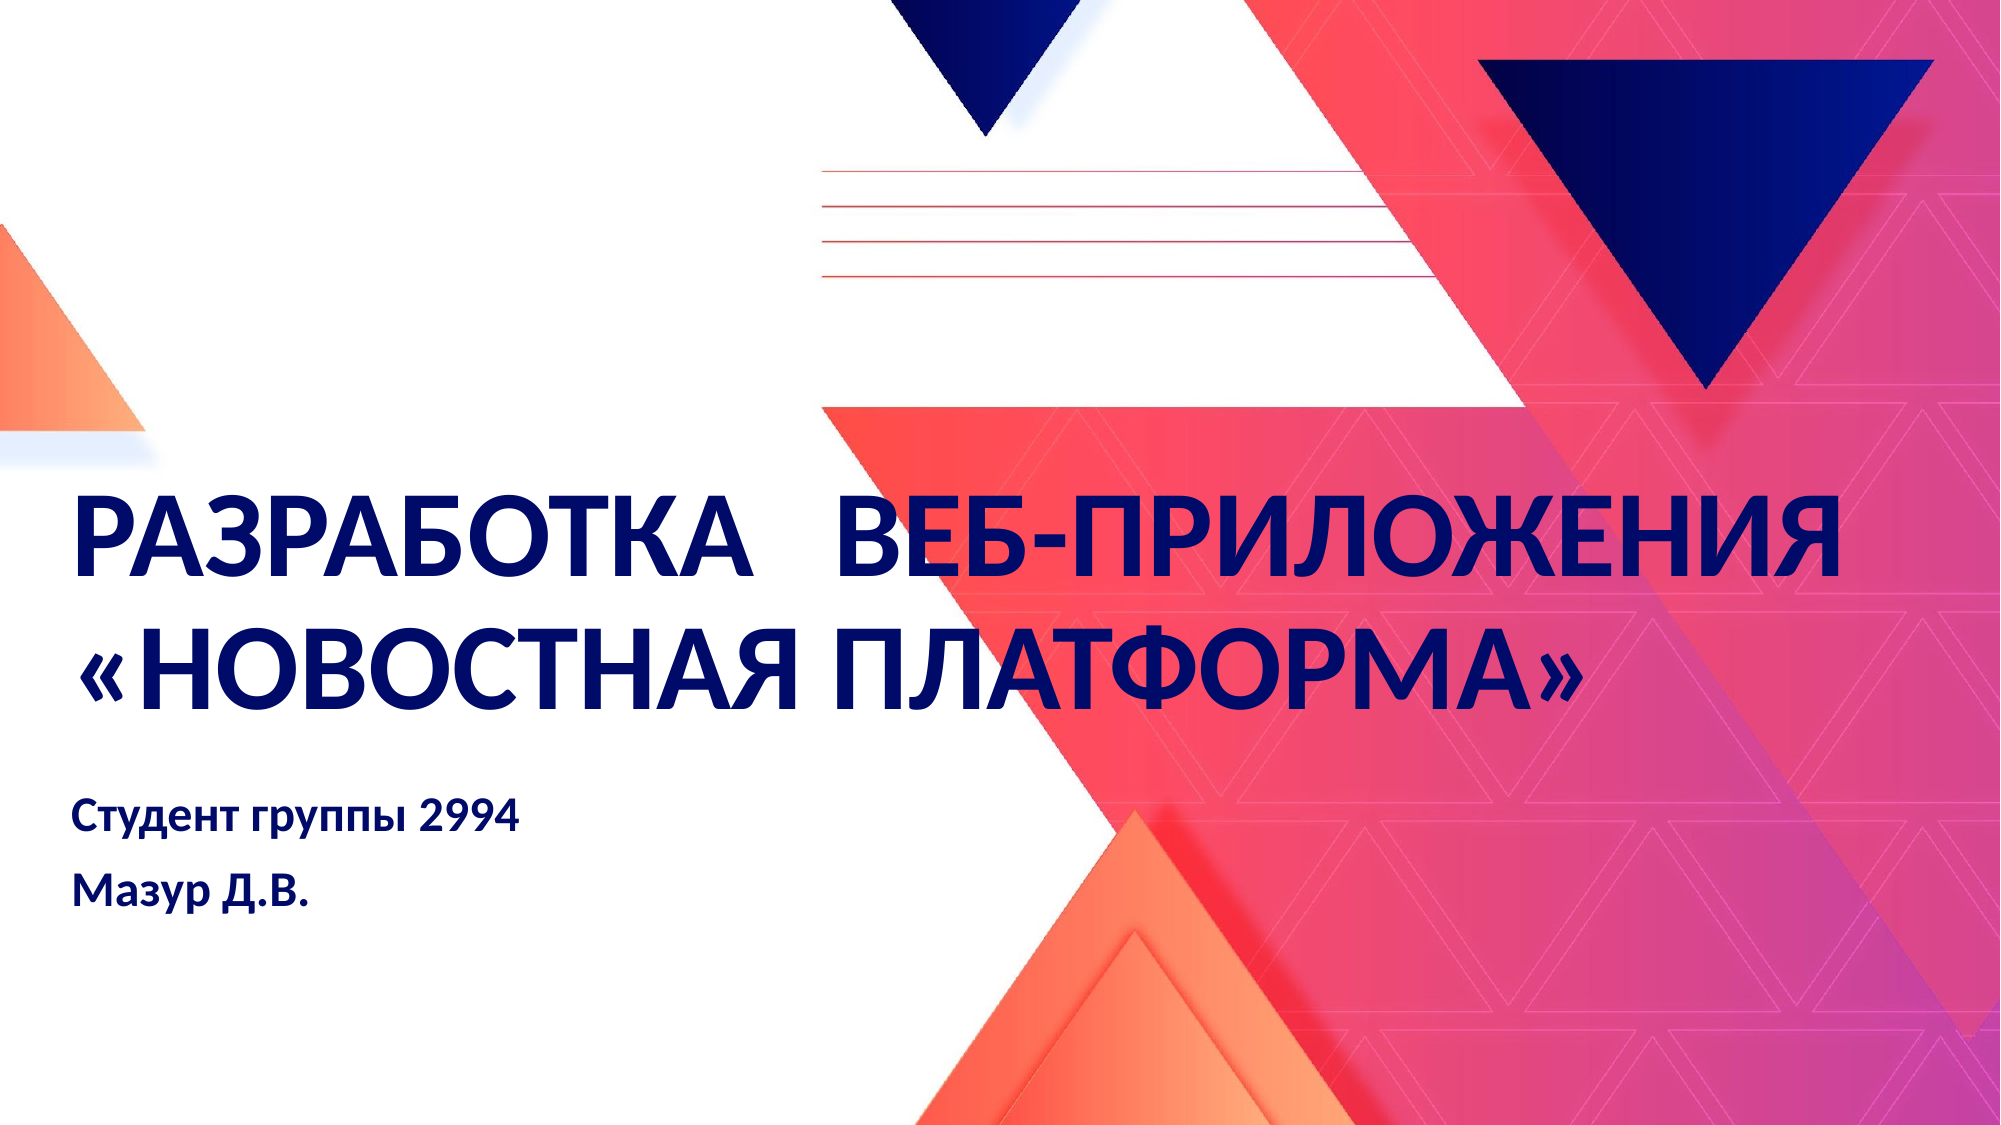

# РАЗРАБОТКА ВЕБ-ПРИЛОЖЕНИЯ «НОВОСТНАЯ ПЛАТФОРМА»
Студент группы 2994
Мазур Д.В.